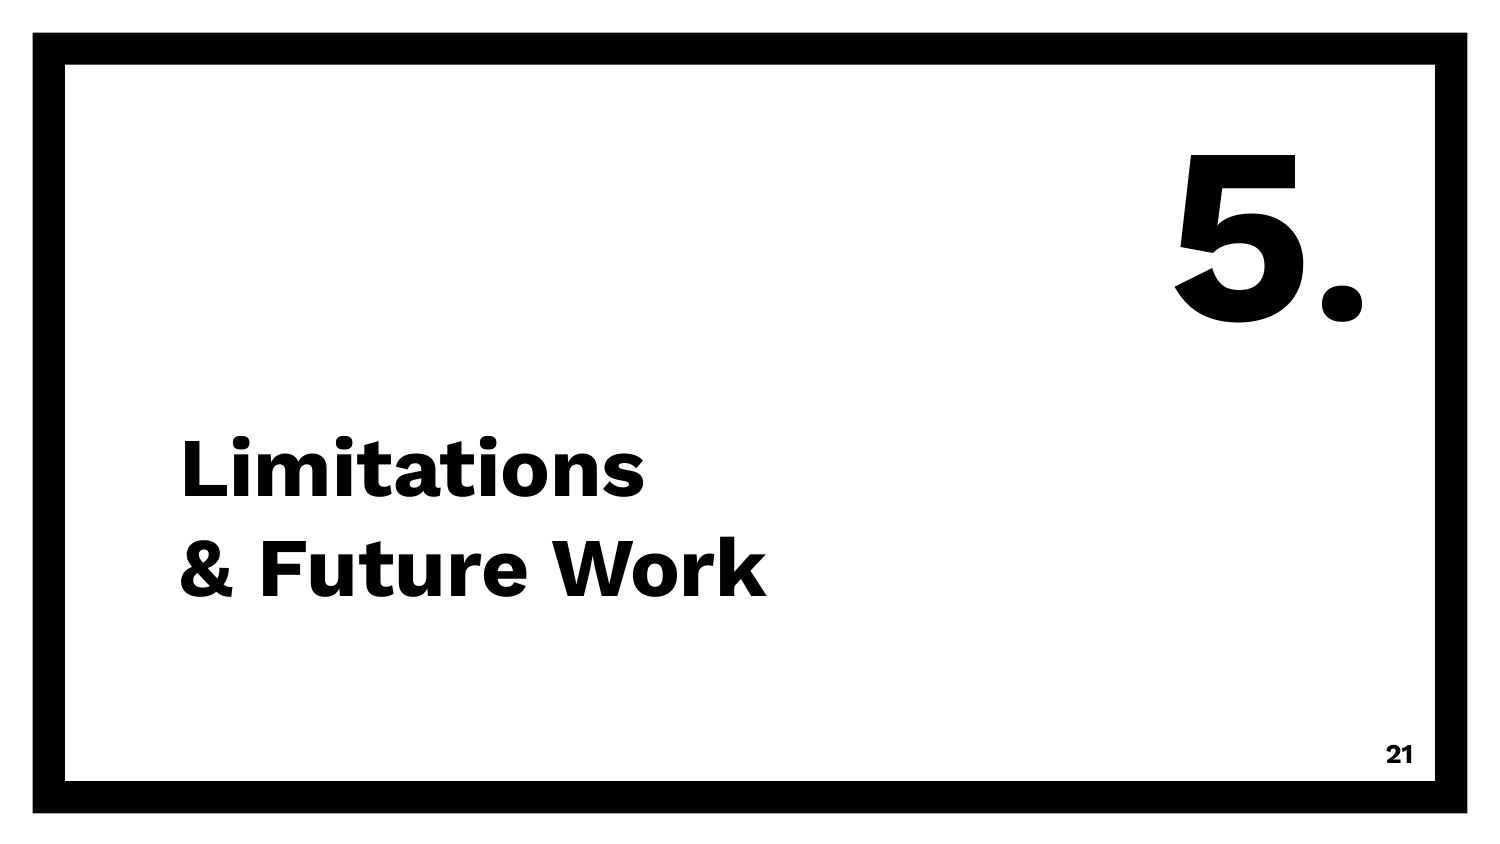

5.
# Limitations
& Future Work
21